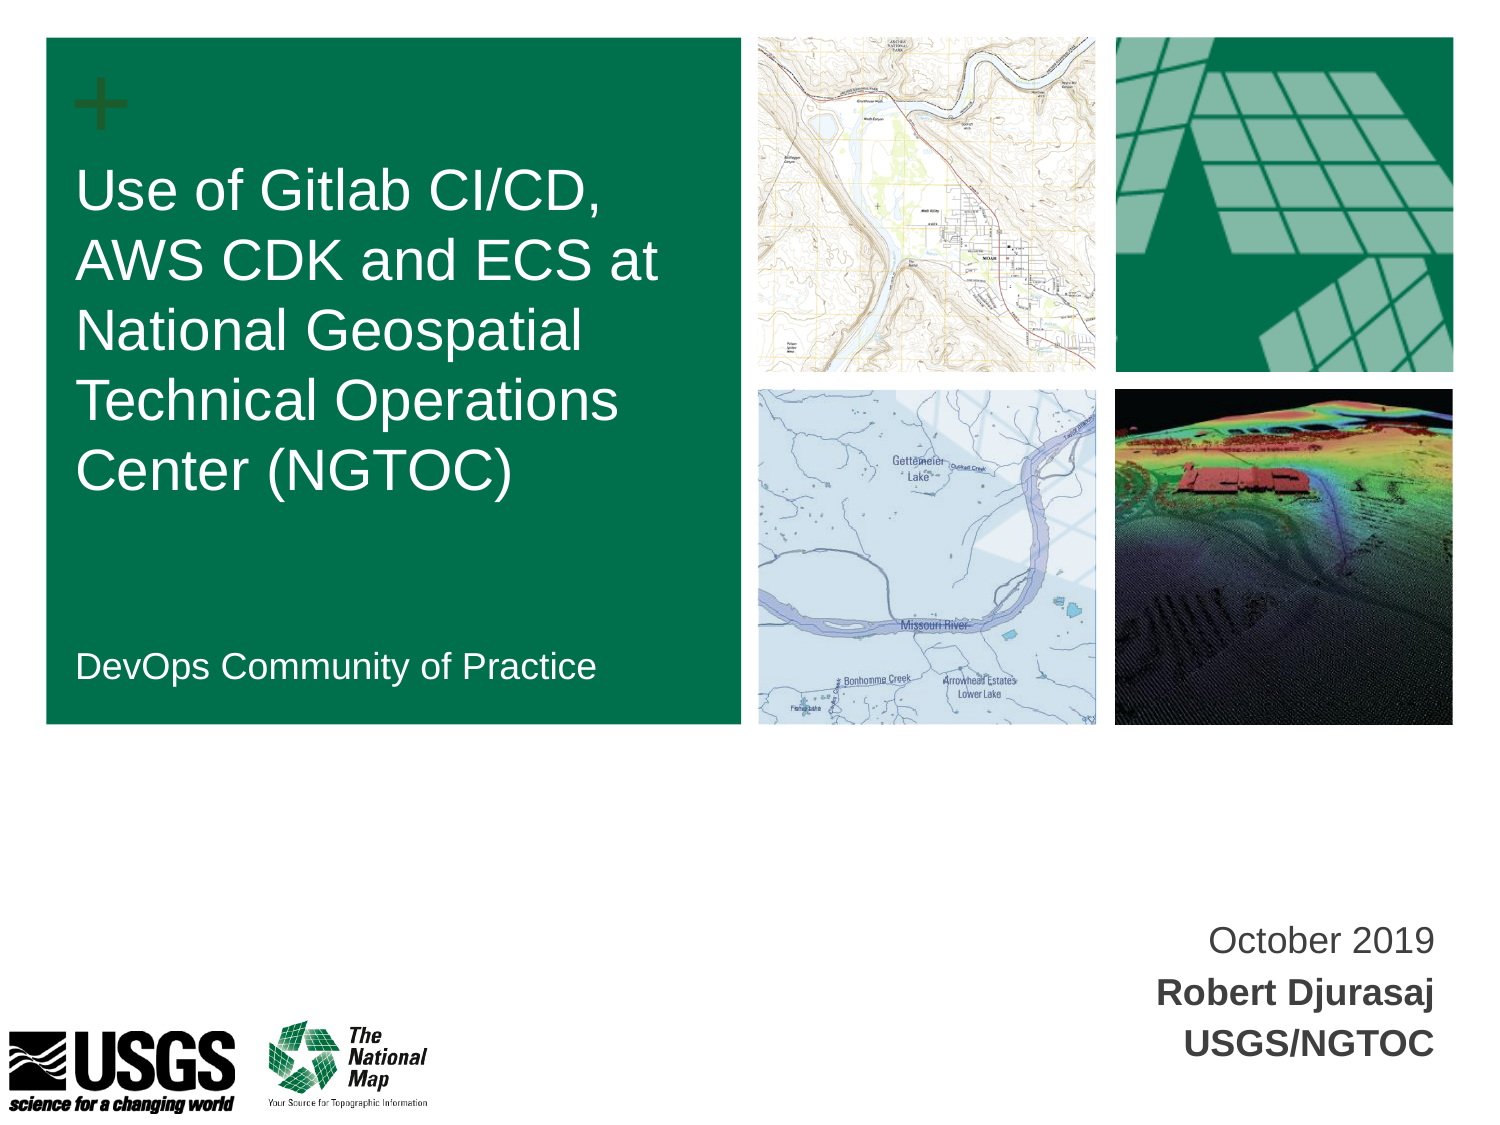

# Use of Gitlab CI/CD, AWS CDK and ECS at National Geospatial Technical Operations Center (NGTOC)

DevOps Community of Practice
October 2019
Robert Djurasaj
USGS/NGTOC